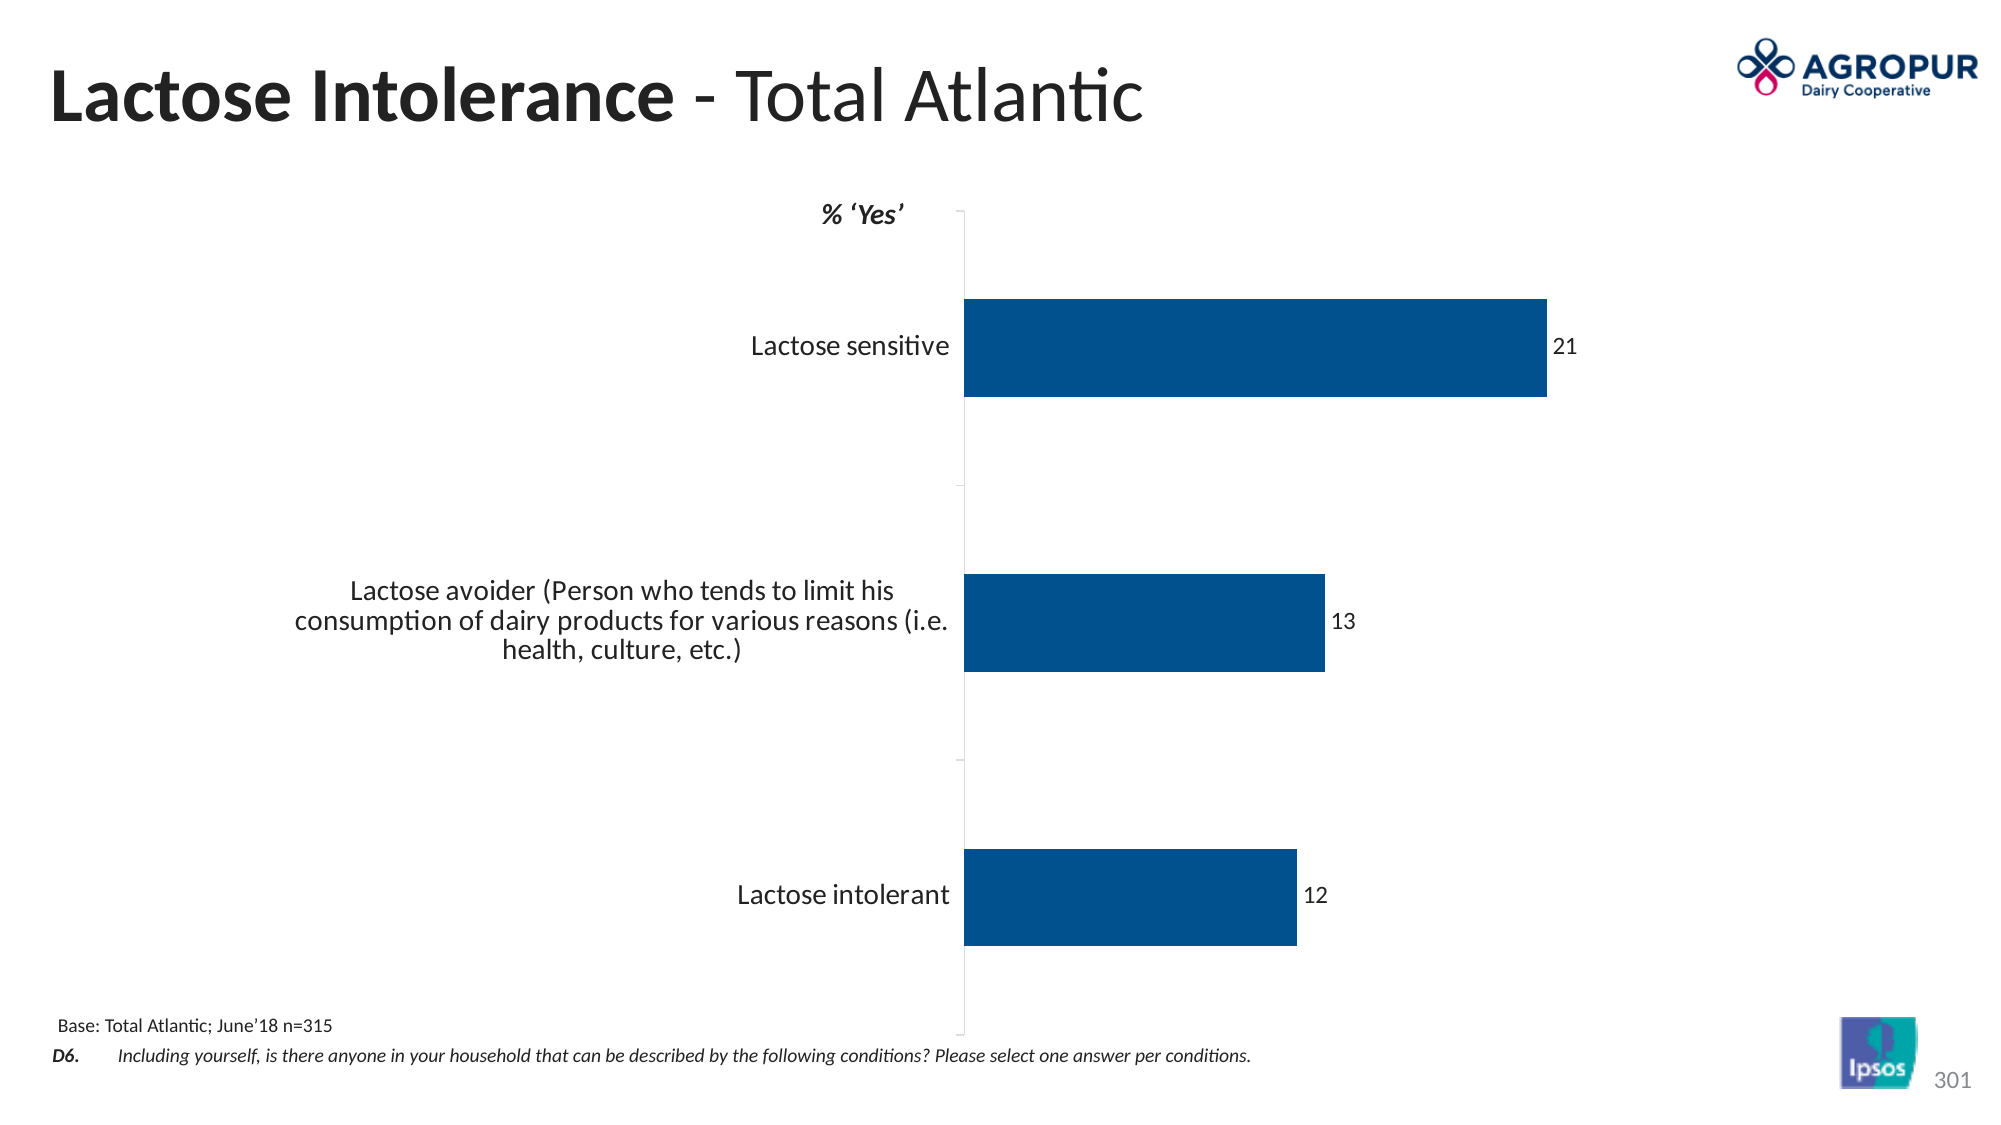

Lactose Intolerance - Total Atlantic

### Chart

| Category | Milk |
|---|---|
| Lactose intolerant | 12.0 |
| Lactose avoider (Person who tends to limit his consumption of dairy products for various reasons (i.e. health, culture, etc.) | 13.0 |
| Lactose sensitive | 21.0 |
% ‘Yes’
Base: Total Atlantic; June’18 n=315
D6.	Including yourself, is there anyone in your household that can be described by the following conditions? Please select one answer per conditions.